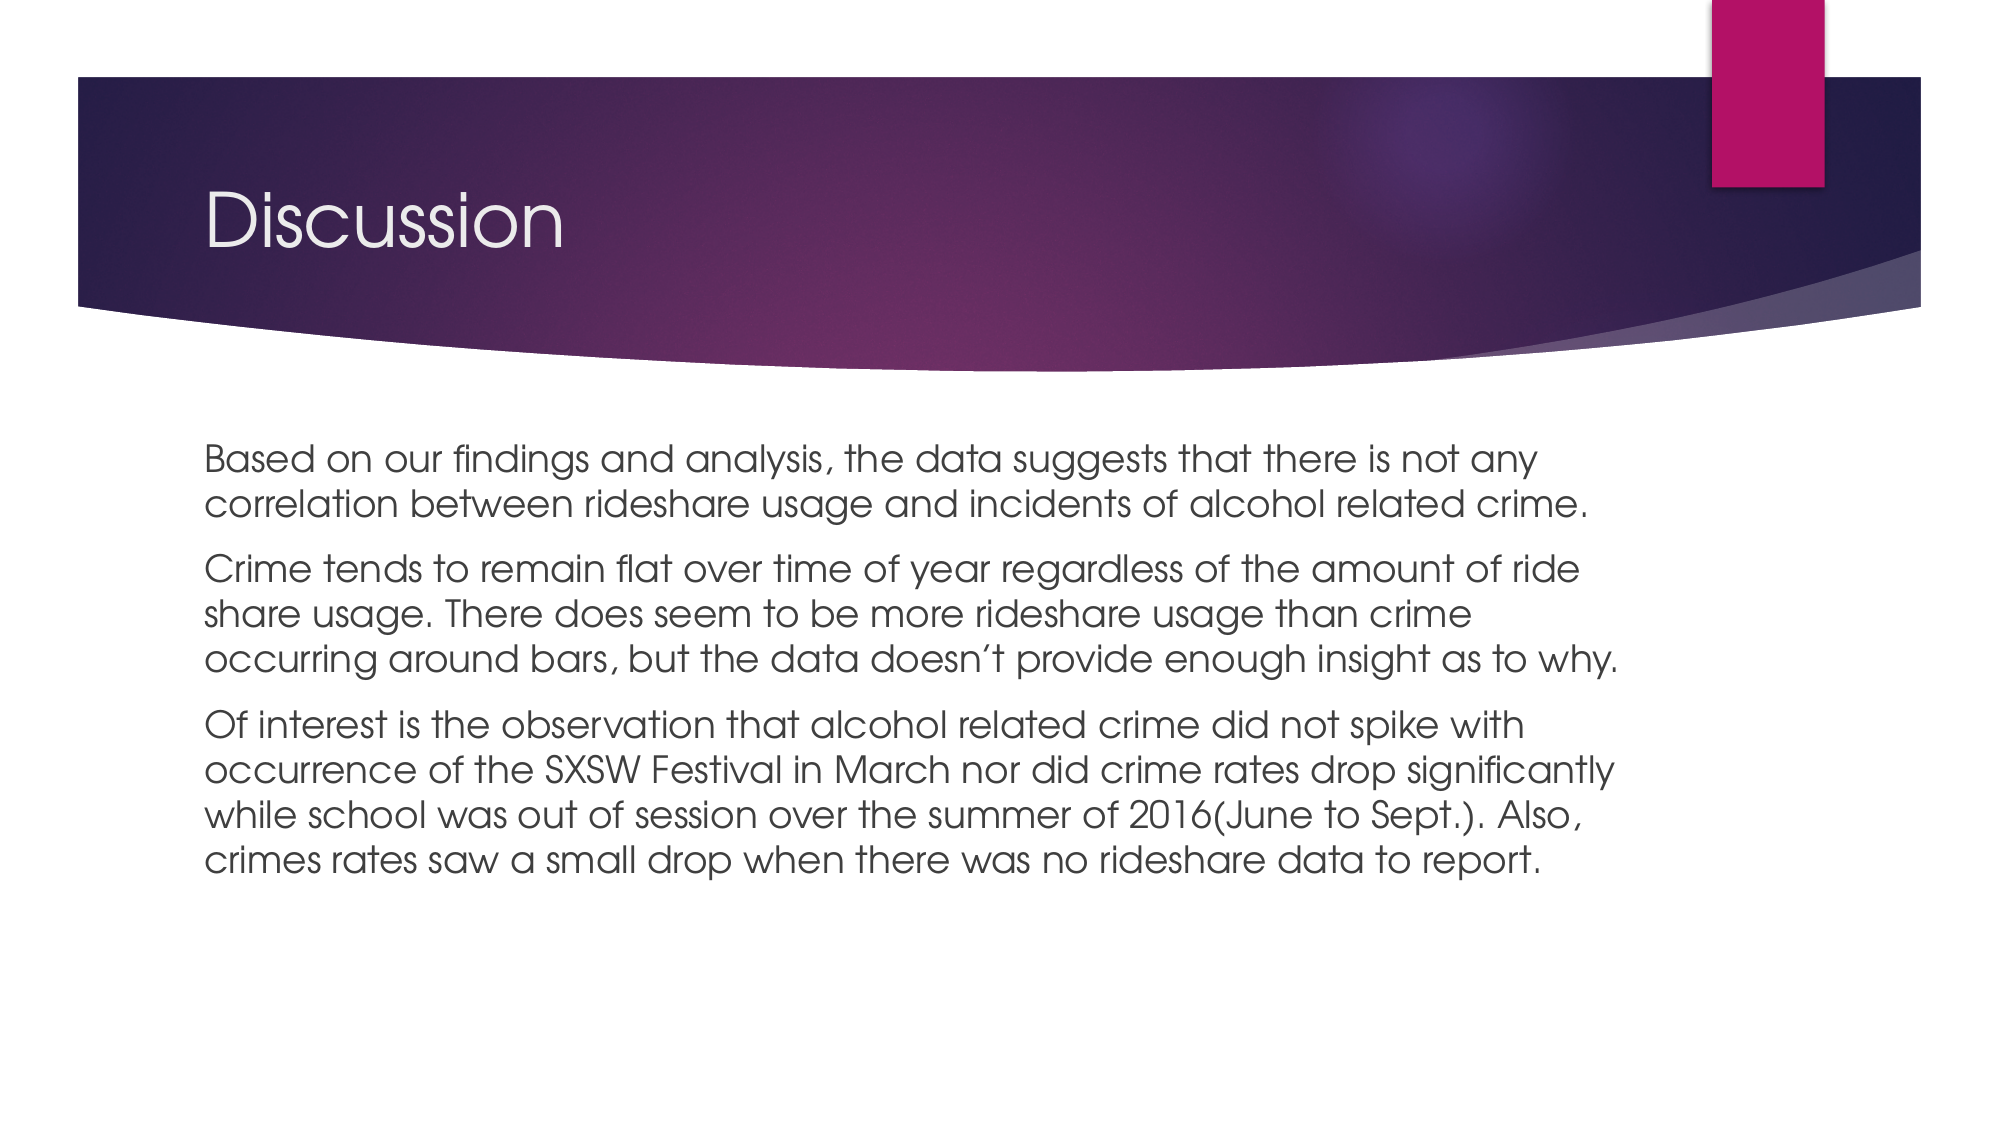

# Discussion
Based on our findings and analysis, the data suggests that there is not any correlation between rideshare usage and incidents of alcohol related crime.
Crime tends to remain flat over time of year regardless of the amount of ride share usage. There does seem to be more rideshare usage than crime occurring around bars, but the data doesn’t provide enough insight as to why.
Of interest is the observation that alcohol related crime did not spike with occurrence of the SXSW Festival in March nor did crime rates drop significantly while school was out of session over the summer of 2016(June to Sept.). Also, crimes rates saw a small drop when there was no rideshare data to report.